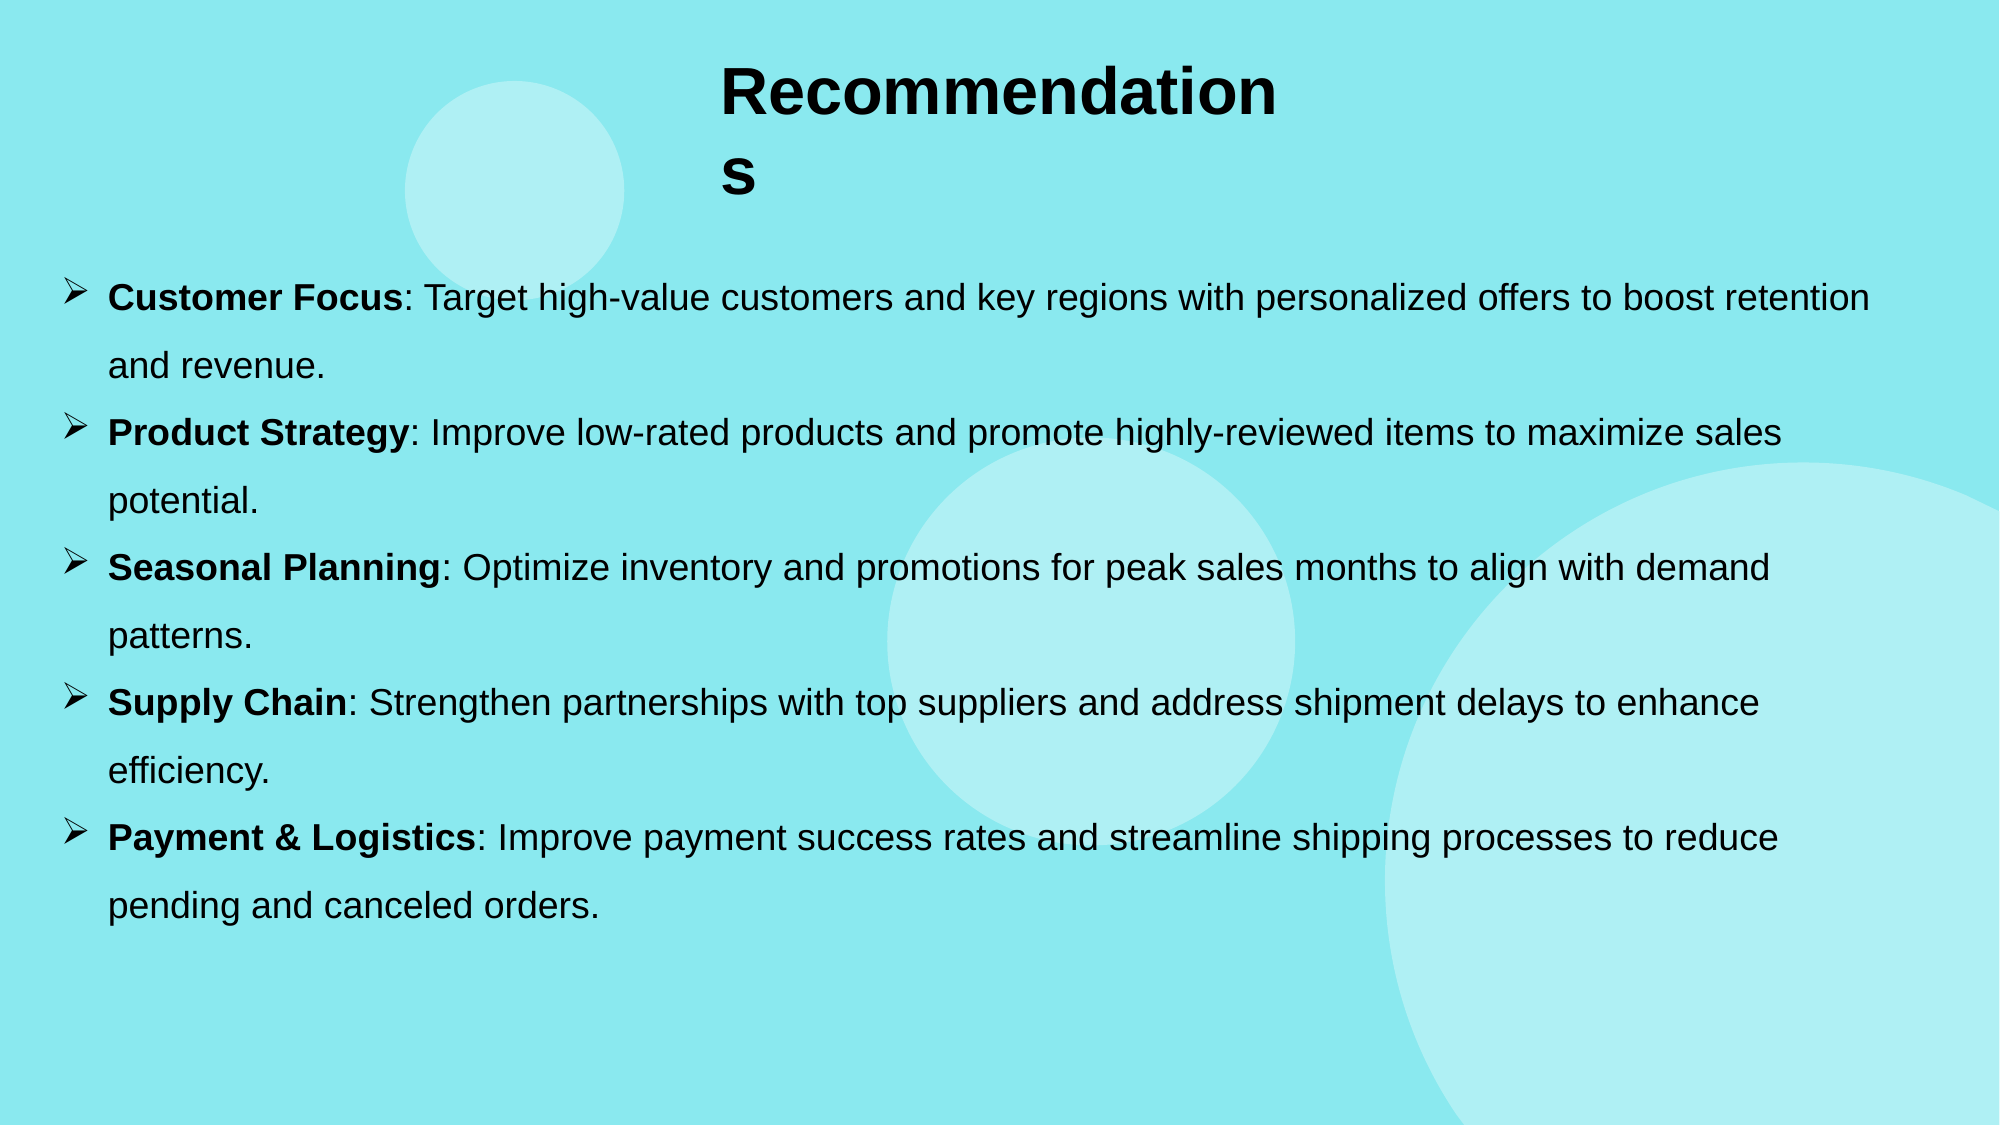

Recommendations
Customer Focus: Target high-value customers and key regions with personalized offers to boost retention and revenue.
Product Strategy: Improve low-rated products and promote highly-reviewed items to maximize sales potential.
Seasonal Planning: Optimize inventory and promotions for peak sales months to align with demand patterns.
Supply Chain: Strengthen partnerships with top suppliers and address shipment delays to enhance efficiency.
Payment & Logistics: Improve payment success rates and streamline shipping processes to reduce pending and canceled orders.